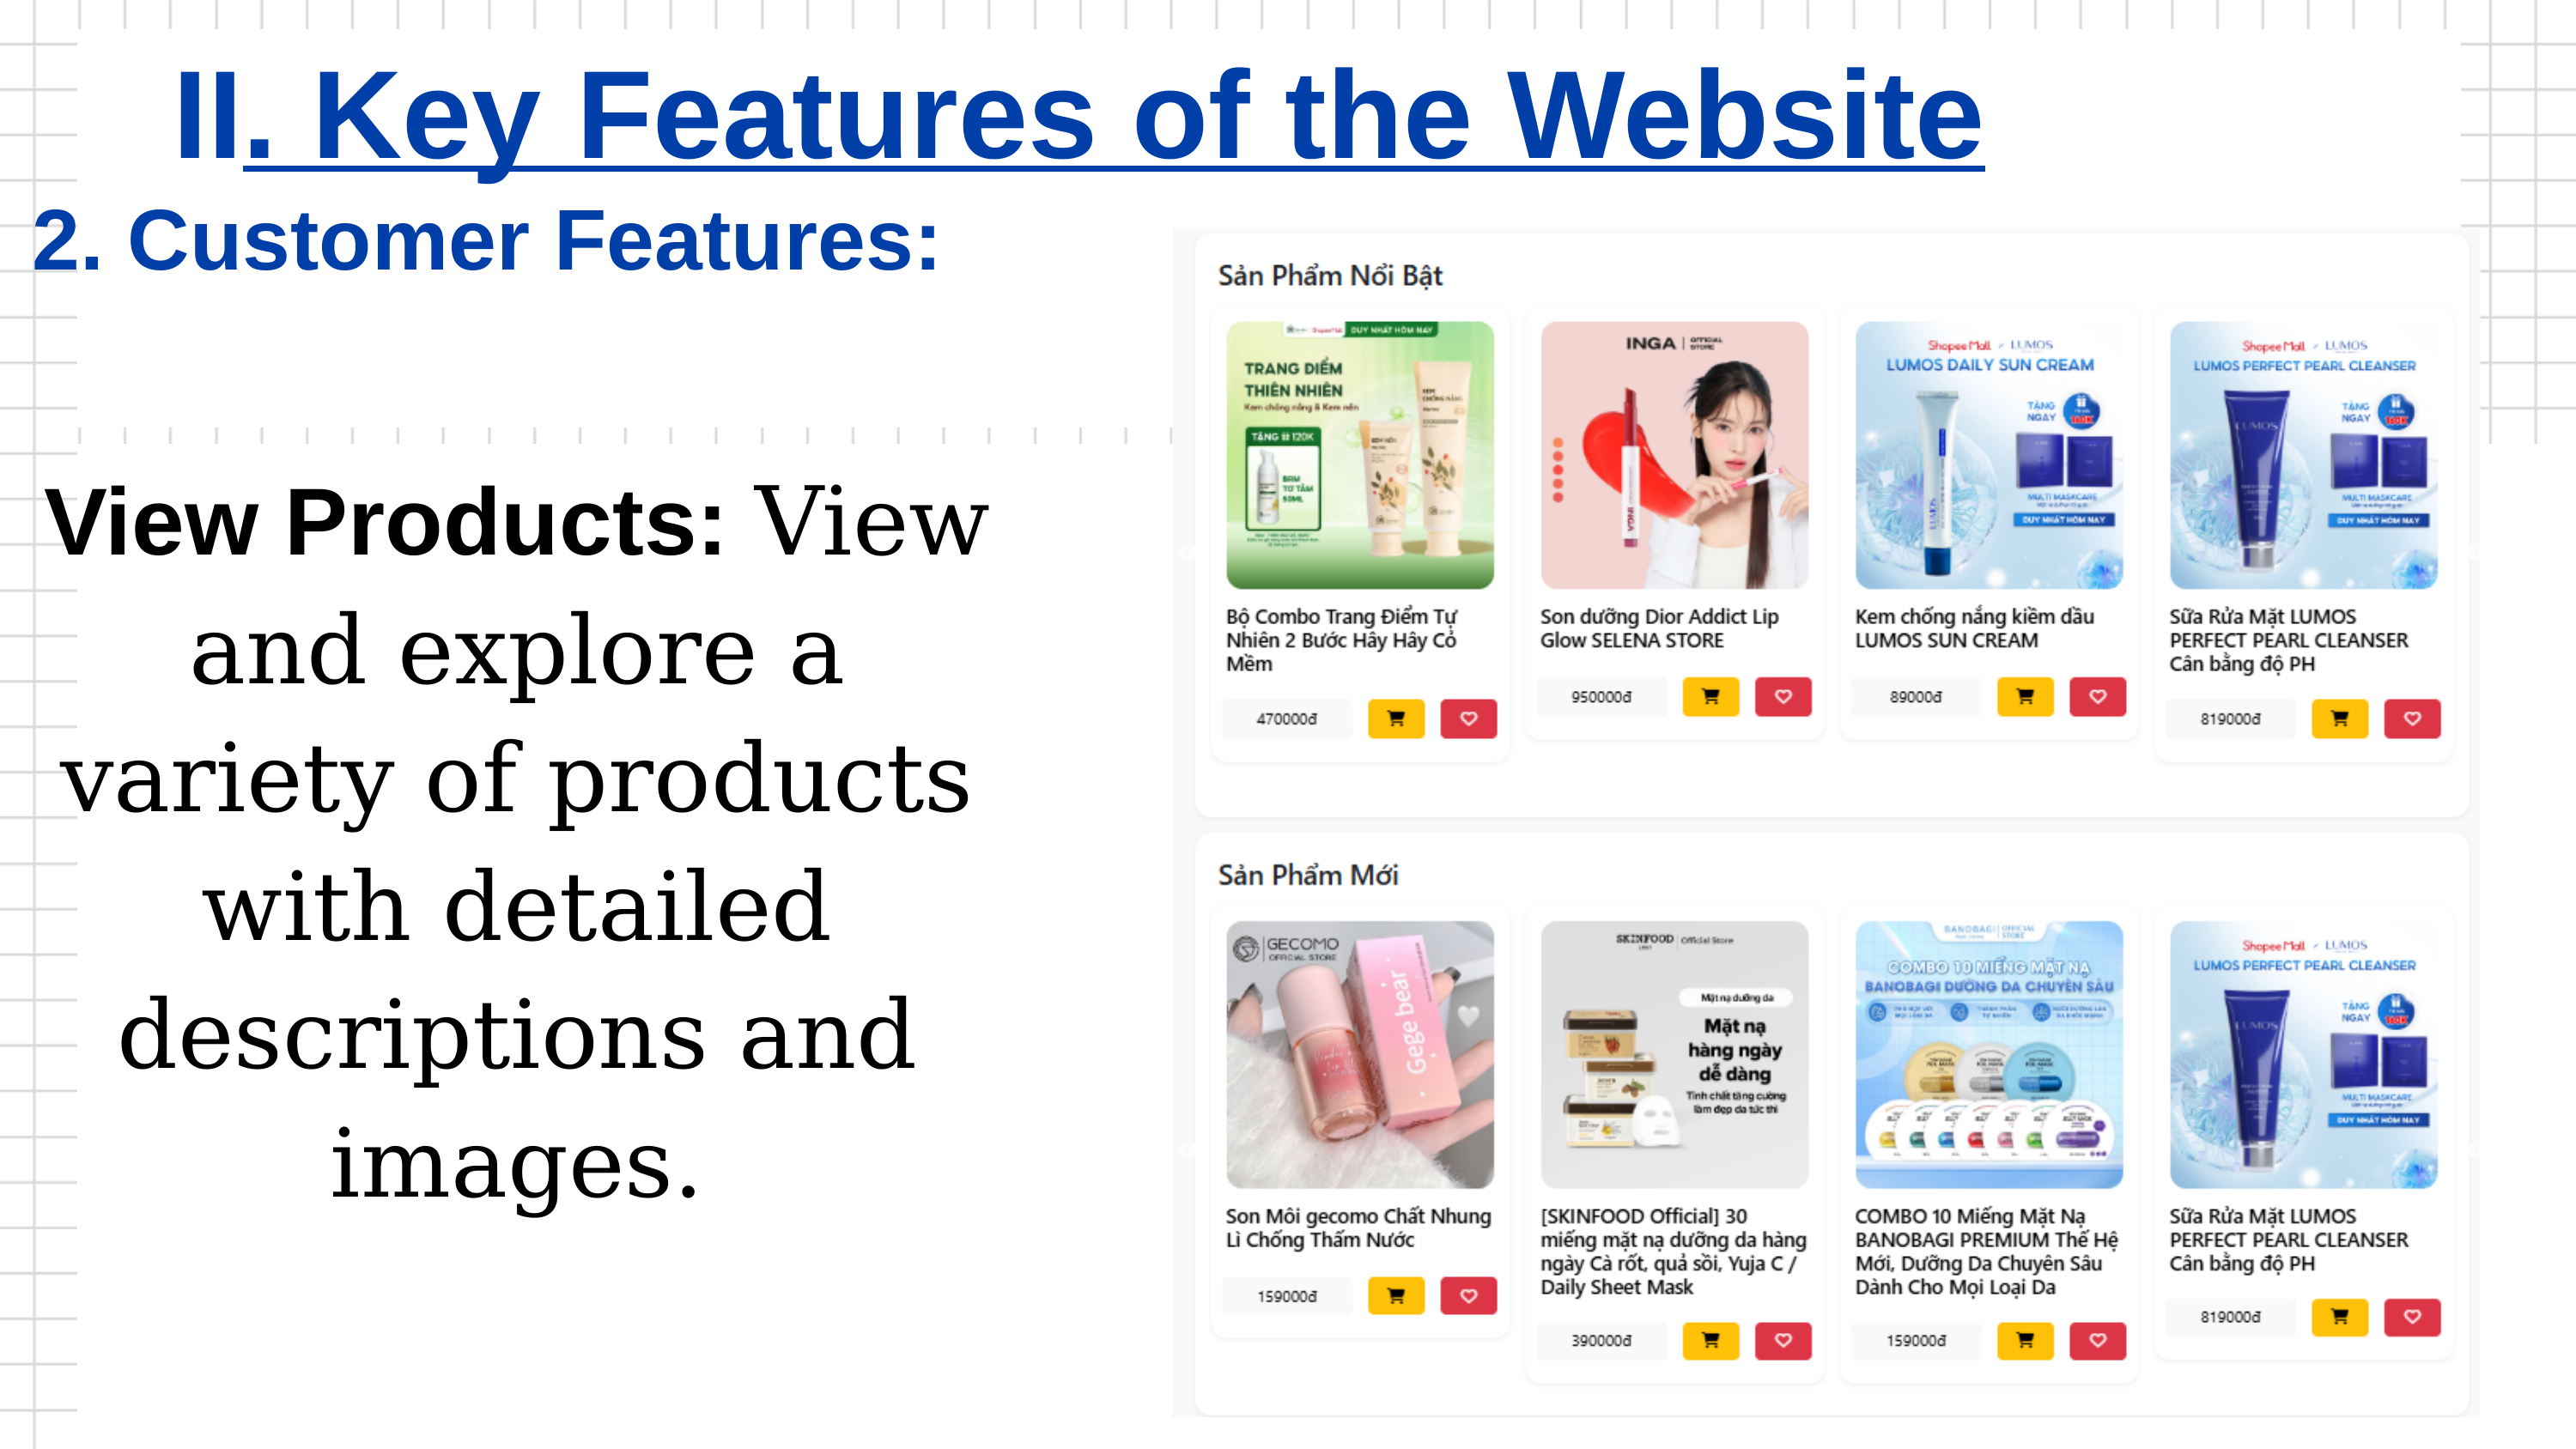

II. Key Features of the Website

2. Customer Features:

View Products: View and explore a variety of products with detailed descriptions and images.